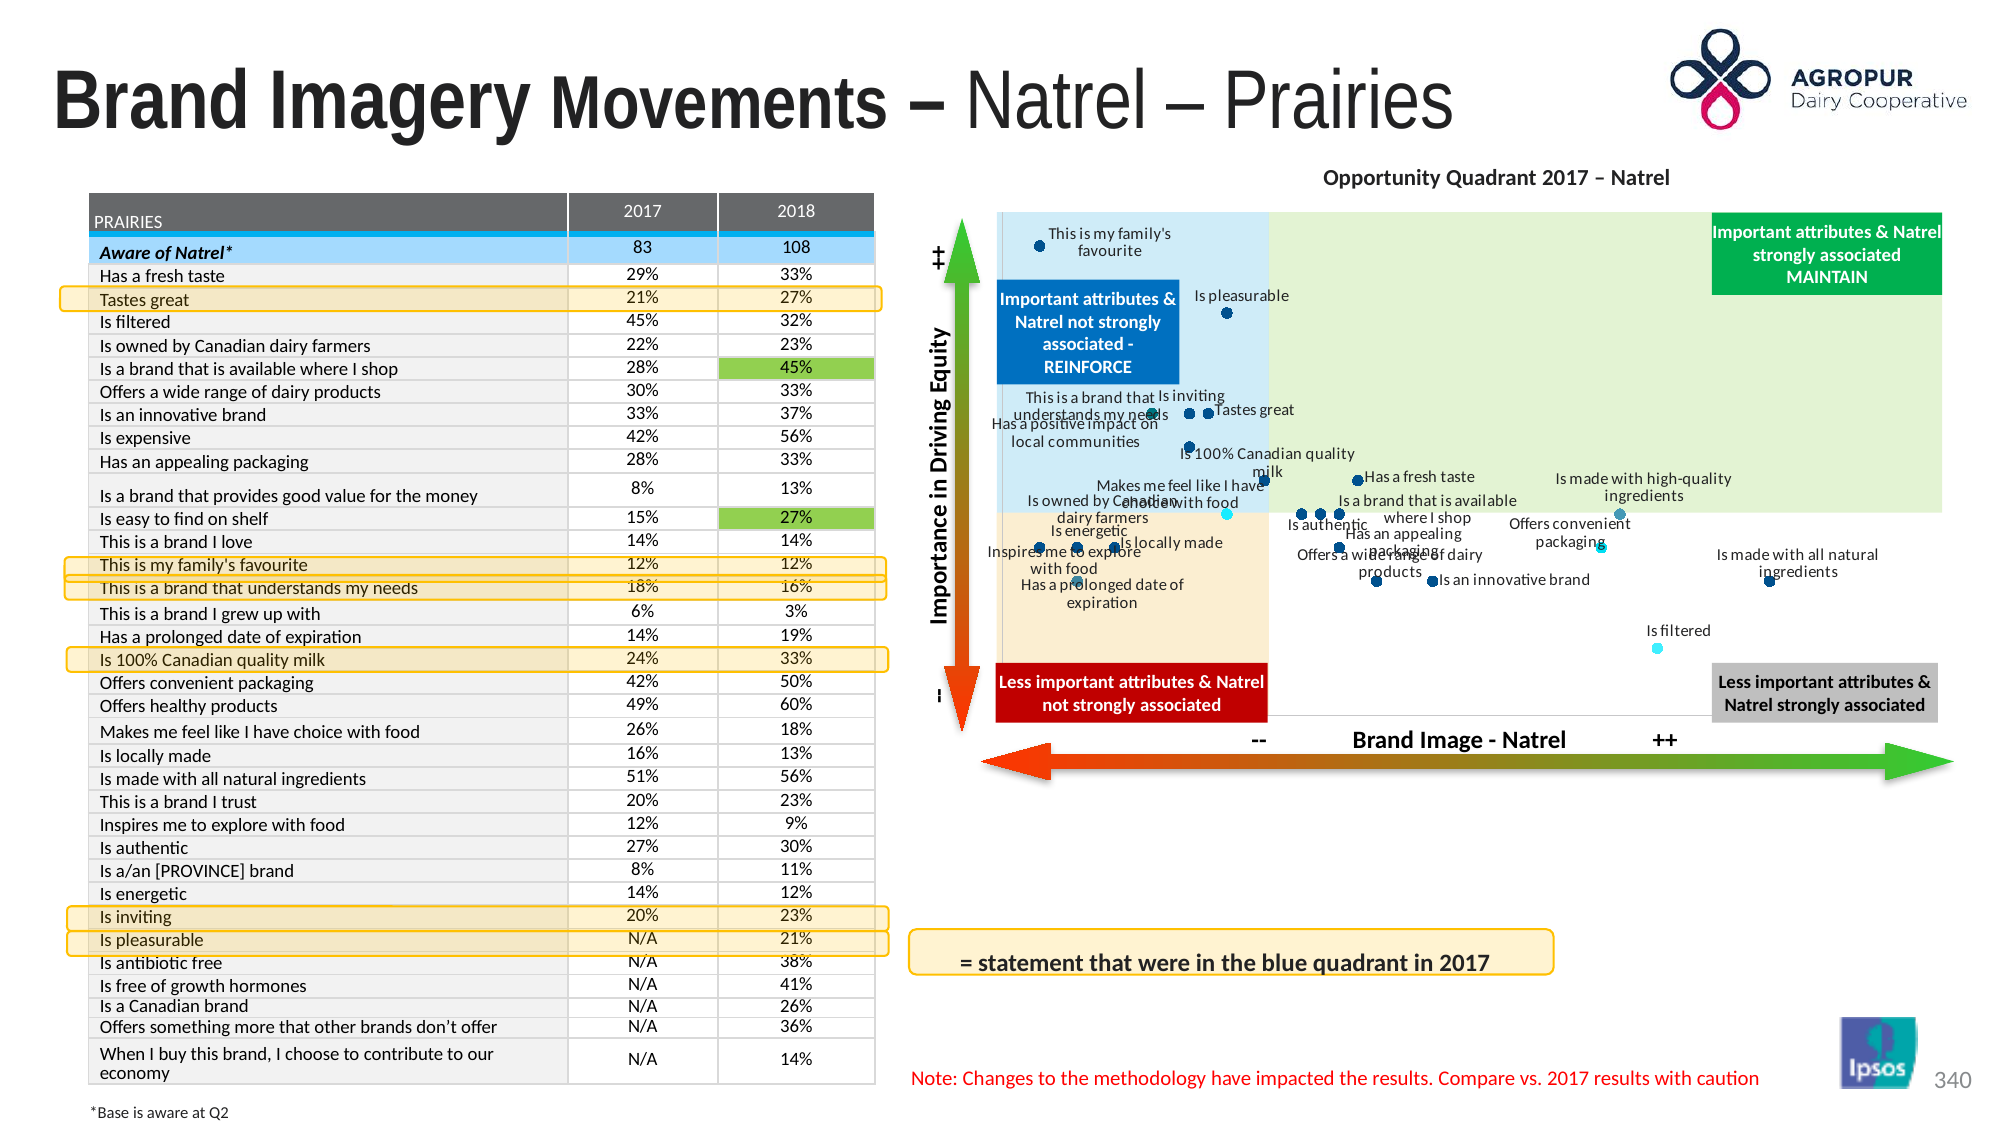

# Brand Imagery Movements – Natrel – Prairies
Opportunity Quadrant 2017 – Natrel
| PRAIRIES | 2017 | 2018 |
| --- | --- | --- |
| Aware of Natrel\* | 83 | 108 |
| Has a fresh taste | 29% | 33% |
| Tastes great | 21% | 27% |
| Is filtered | 45% | 32% |
| Is owned by Canadian dairy farmers | 22% | 23% |
| Is a brand that is available where I shop | 28% | 45% |
| Offers a wide range of dairy products | 30% | 33% |
| Is an innovative brand | 33% | 37% |
| Is expensive | 42% | 56% |
| Has an appealing packaging | 28% | 33% |
| Is a brand that provides good value for the money | 8% | 13% |
| Is easy to find on shelf | 15% | 27% |
| This is a brand I love | 14% | 14% |
| This is my family's favourite | 12% | 12% |
| This is a brand that understands my needs | 18% | 16% |
| This is a brand I grew up with | 6% | 3% |
| Has a prolonged date of expiration | 14% | 19% |
| Is 100% Canadian quality milk | 24% | 33% |
| Offers convenient packaging | 42% | 50% |
| Offers healthy products | 49% | 60% |
| Makes me feel like I have choice with food | 26% | 18% |
| Is locally made | 16% | 13% |
| Is made with all natural ingredients | 51% | 56% |
| This is a brand I trust | 20% | 23% |
| Inspires me to explore with food | 12% | 9% |
| Is authentic | 27% | 30% |
| Is a/an [PROVINCE] brand | 8% | 11% |
| Is energetic | 14% | 12% |
| Is inviting | 20% | 23% |
| Is pleasurable | N/A | 21% |
| Is antibiotic free | N/A | 38% |
| Is free of growth hormones | N/A | 41% |
| Is a Canadian brand | N/A | 26% |
| Offers something more that other brands don’t offer | N/A | 36% |
| When I buy this brand, I choose to contribute to our economy | N/A | 14% |

### Chart

| Category | This is my family's favourite | Is pleasurable | This is a brand that understands my needs | Is inviting | Tastes great | Has a positive impact on local communities | Has a fresh taste | Is 100% Canadian quality milk | Is a brand that provides good value for the money | Is a brand that is available where I shop | Makes me feel like I have choice with food | Is made with high-quality ingredients | Is authentic | Is owned by Canadian dairy farmers | This is a brand I grew up with | Inspires me to explore with food | Is locally made | Has an appealing packaging | Is energetic | Offers convenient packaging | Offers a wide range of dairy products | Is an innovative brand | Has a prolonged date of expiration | Is made with all natural ingredients | Is filtered |
|---|---|---|---|---|---|---|---|---|---|---|---|---|---|---|---|---|---|---|---|---|---|---|---|---|---|

Important attributes & Natrel strongly associated
MAINTAIN

--           Importance in Driving Equity          ++
Important attributes & Natrel not strongly associated - REINFORCE

Less important attributes & Natrel not strongly associated
Less important attributes & Natrel strongly associated

--               Brand Image - Natrel               ++

= statement that were in the blue quadrant in 2017

Note: Changes to the methodology have impacted the results. Compare vs. 2017 results with caution
*Base is aware at Q2